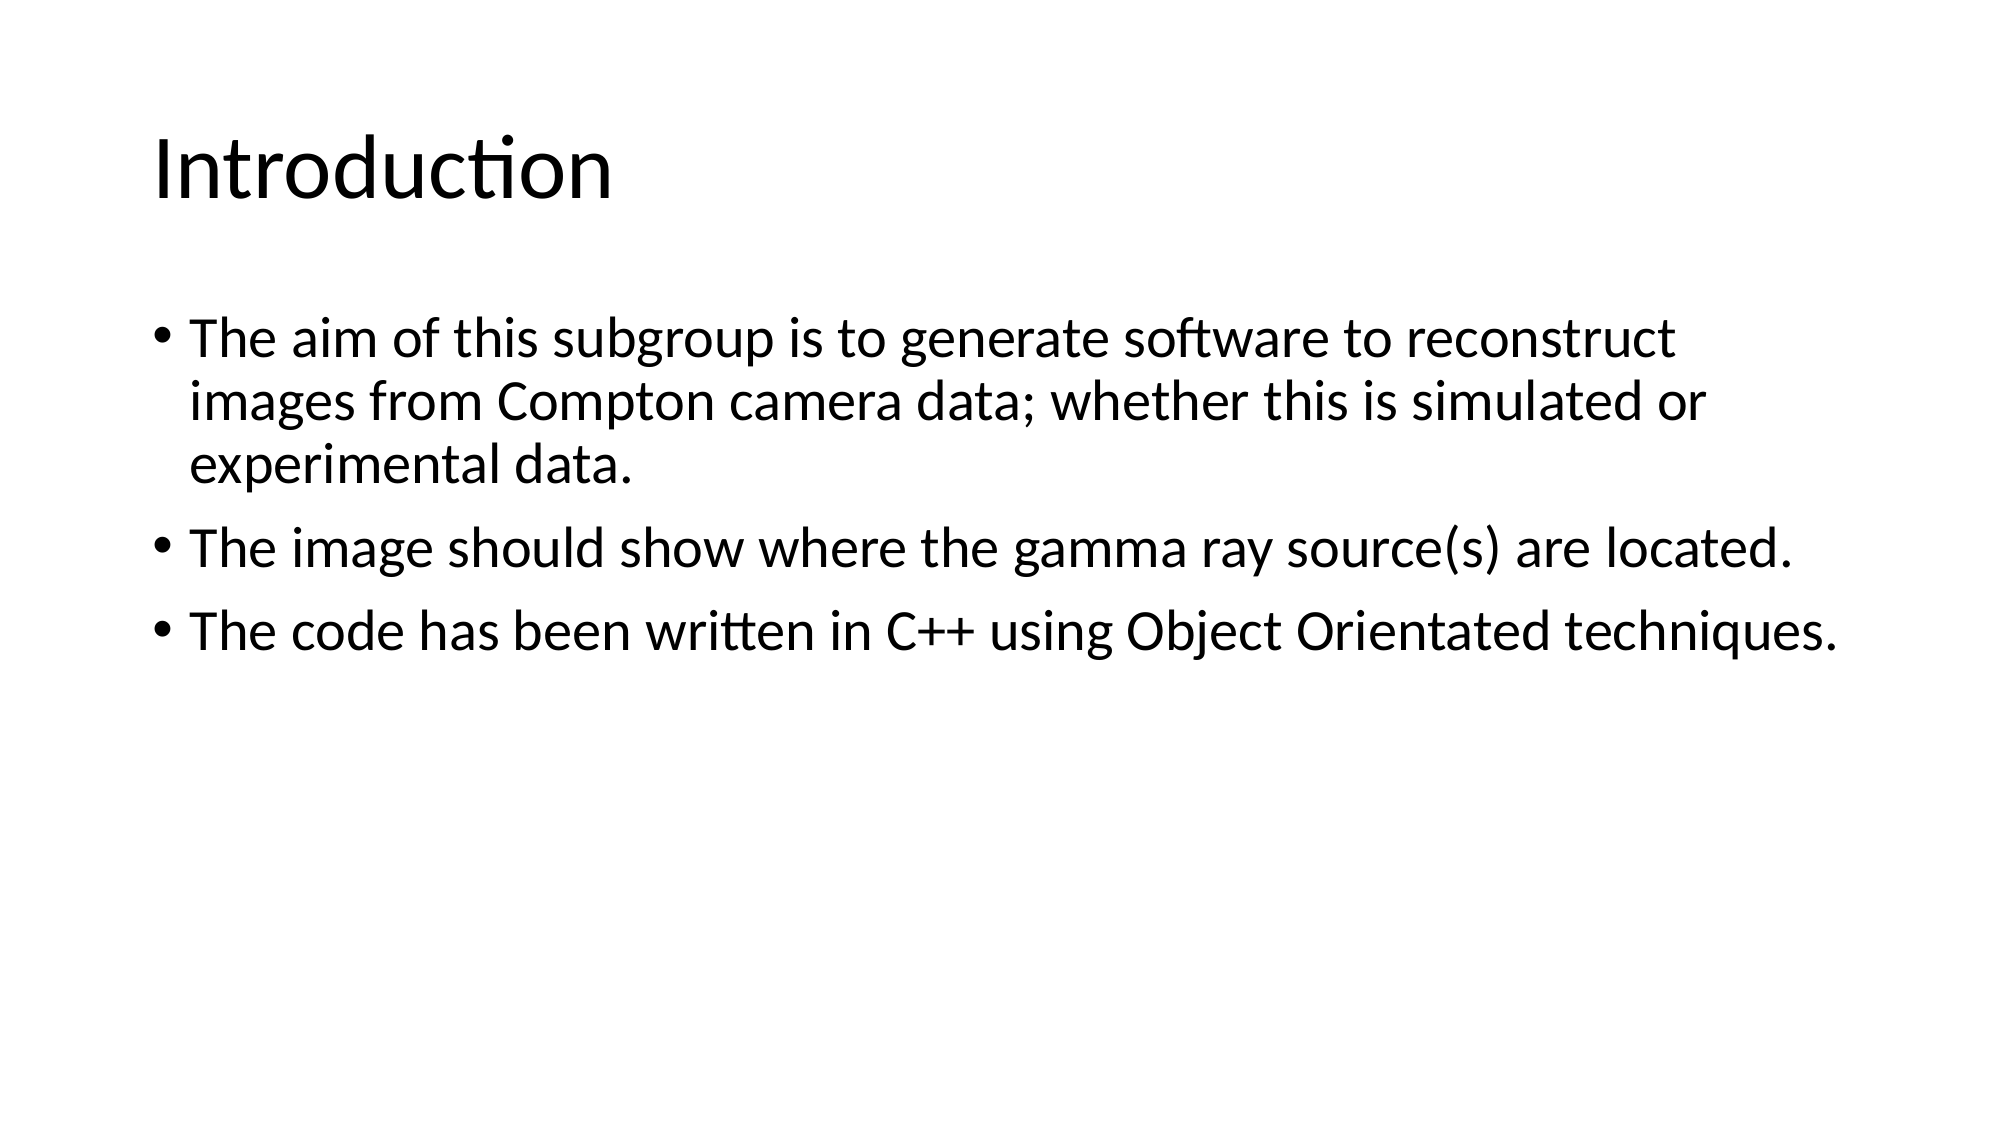

# Introduction
The aim of this subgroup is to generate software to reconstruct images from Compton camera data; whether this is simulated or experimental data.
The image should show where the gamma ray source(s) are located.
The code has been written in C++ using Object Orientated techniques.